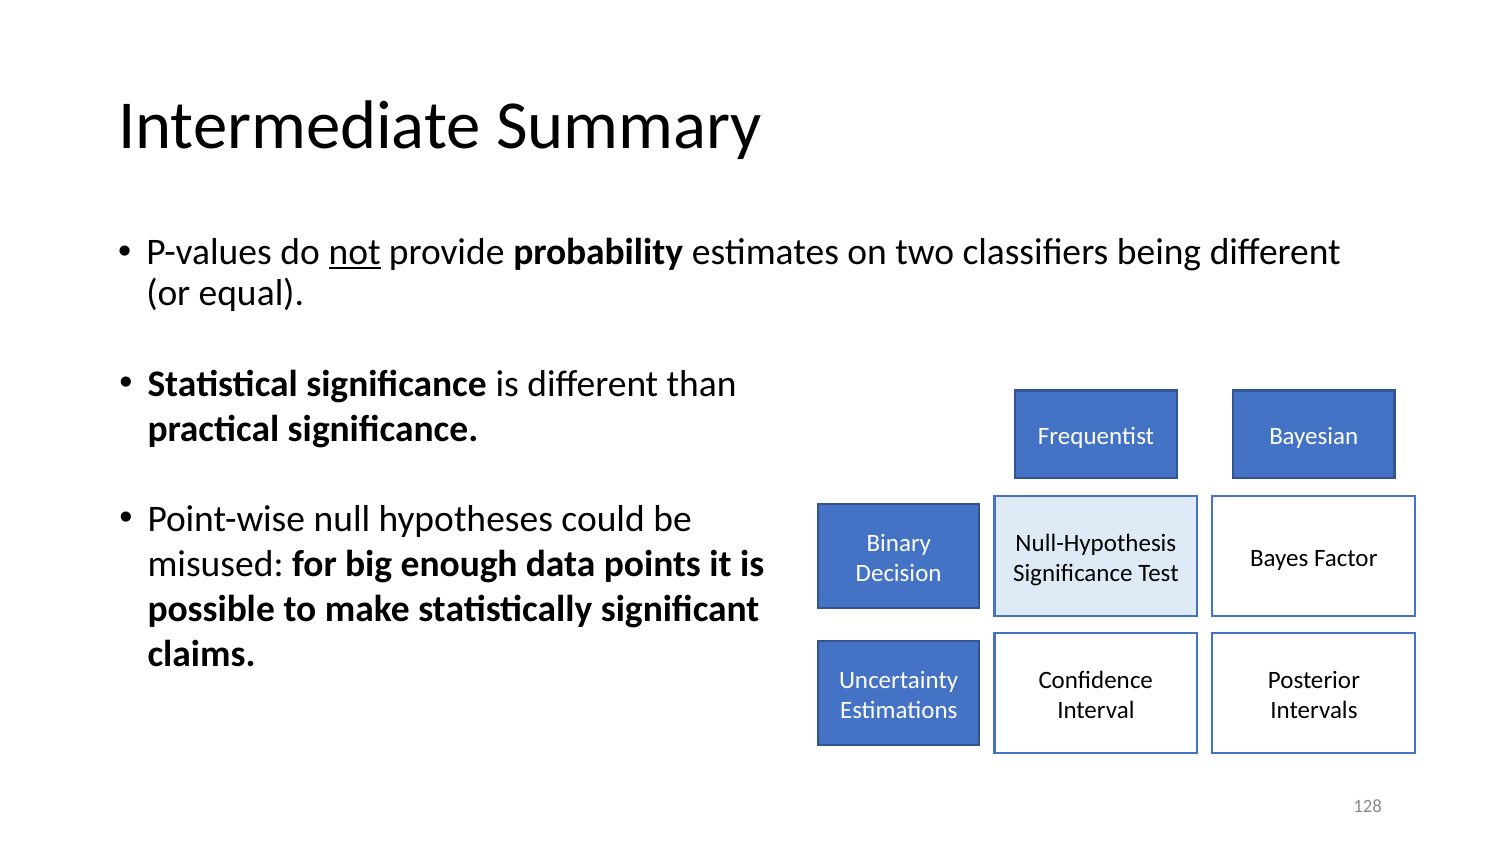

# Intermediate Summary
P-values do not provide probability estimates on two classifiers being different (or equal).

Statistical significance is different than practical significance.

Point-wise null hypotheses could be misused: for big enough data points it is possible to make statistically significant claims.

Frequentist
Bayesian
Null-Hypothesis Significance Test
Bayes Factor
Binary Decision
Confidence Interval
Posterior Intervals
Uncertainty Estimations
128